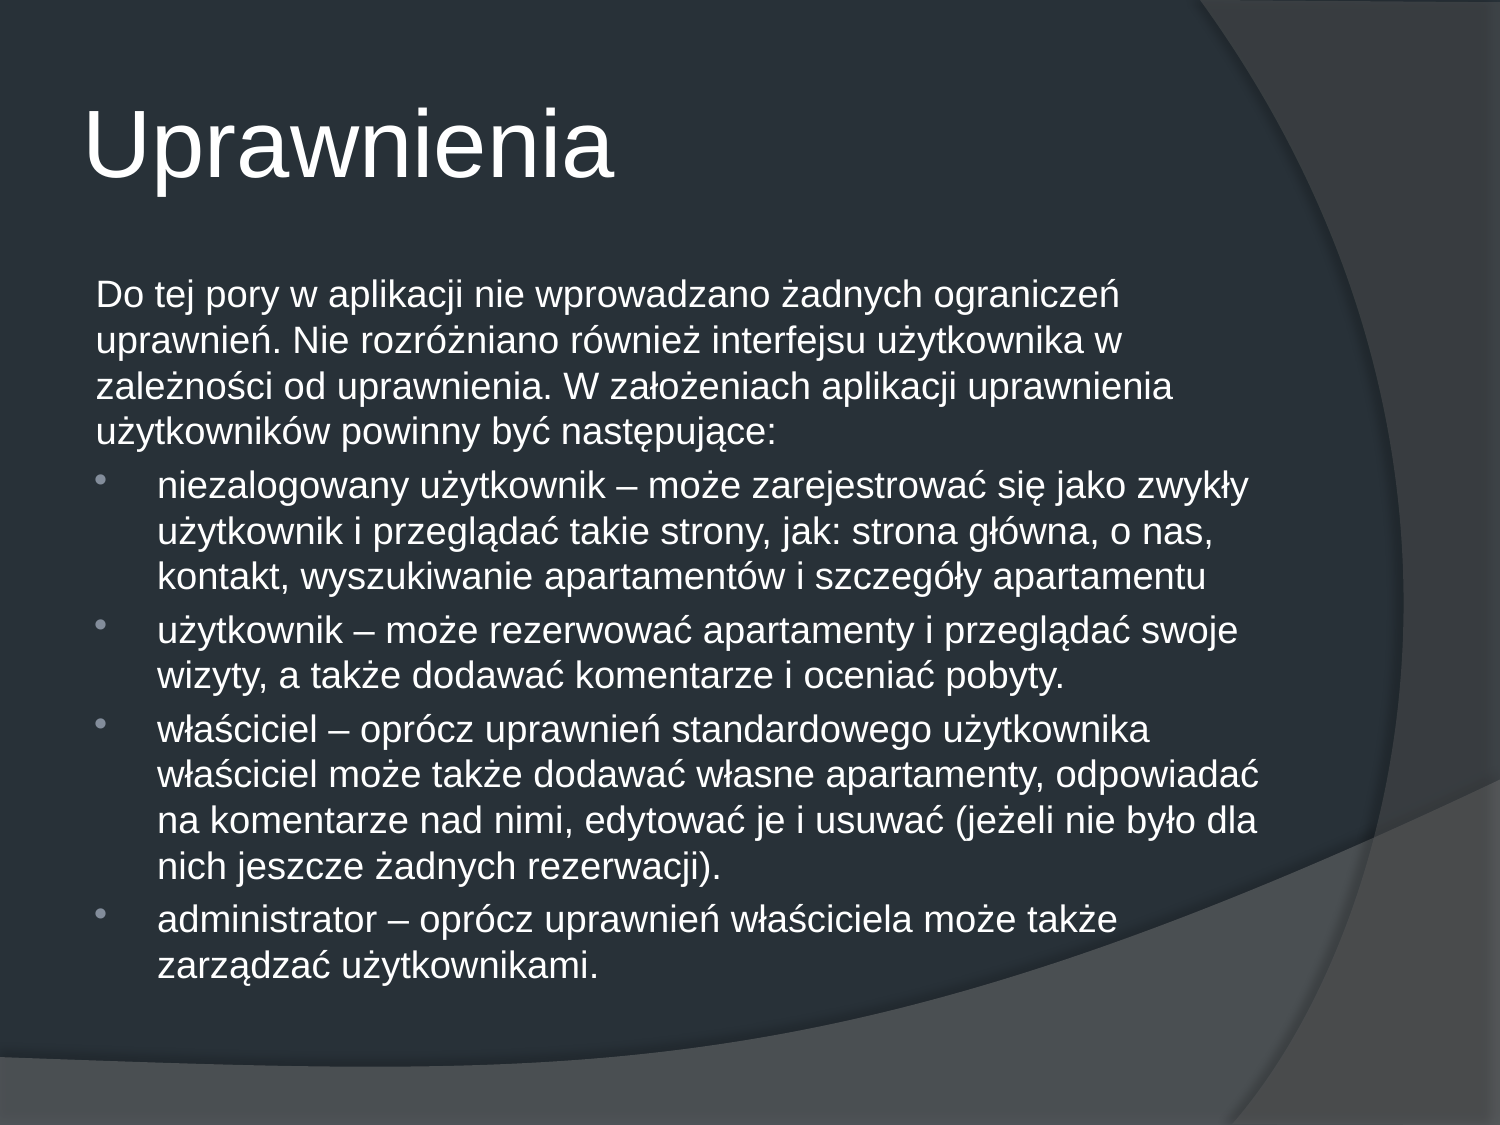

# Uprawnienia
Do tej pory w aplikacji nie wprowadzano żadnych ograniczeń uprawnień. Nie rozróżniano również interfejsu użytkownika w zależności od uprawnienia. W założeniach aplikacji uprawnienia użytkowników powinny być następujące:
niezalogowany użytkownik – może zarejestrować się jako zwykły użytkownik i przeglądać takie strony, jak: strona główna, o nas, kontakt, wyszukiwanie apartamentów i szczegóły apartamentu
użytkownik – może rezerwować apartamenty i przeglądać swoje wizyty, a także dodawać komentarze i oceniać pobyty.
właściciel – oprócz uprawnień standardowego użytkownika właściciel może także dodawać własne apartamenty, odpowiadać na komentarze nad nimi, edytować je i usuwać (jeżeli nie było dla nich jeszcze żadnych rezerwacji).
administrator – oprócz uprawnień właściciela może także zarządzać użytkownikami.